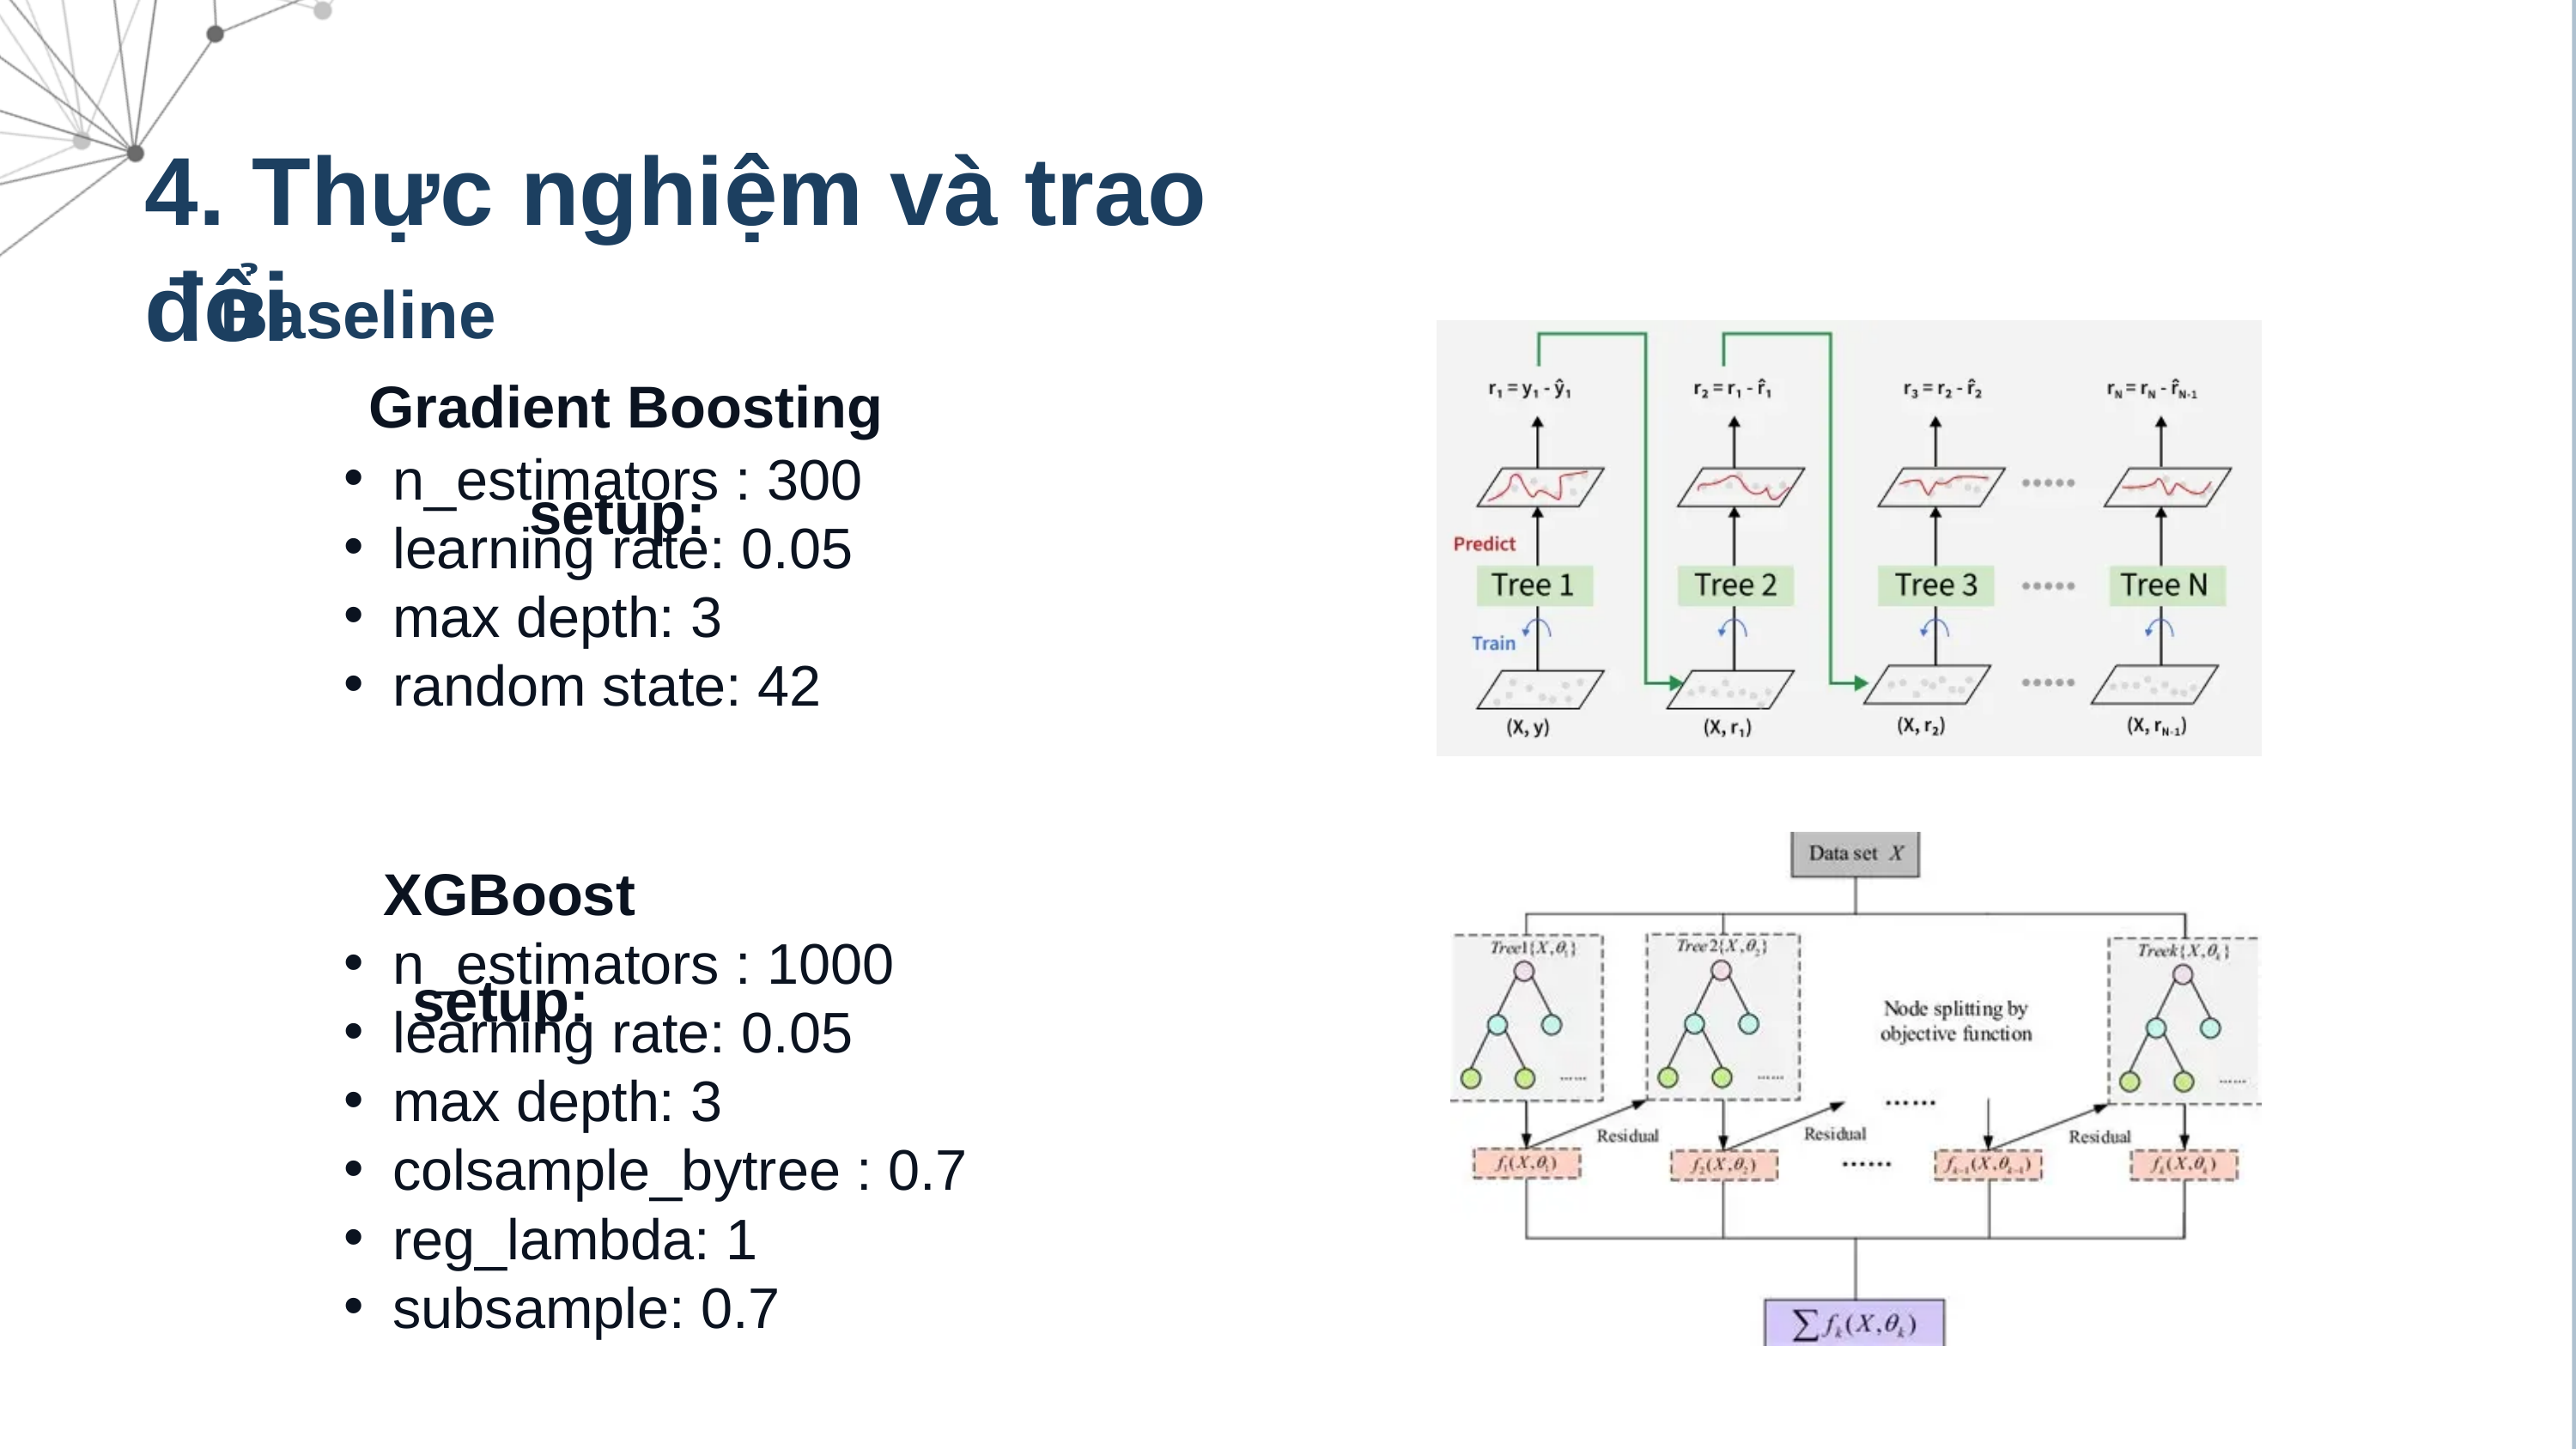

4. Thực nghiệm và trao đổi
Baseline

Gradient Boosting setup:
n_estimators : 300
learning rate: 0.05
max depth: 3
random state: 42
XGBoost setup:

n_estimators : 1000
learning rate: 0.05
max depth: 3
colsample_bytree : 0.7
reg_lambda: 1
subsample: 0.7